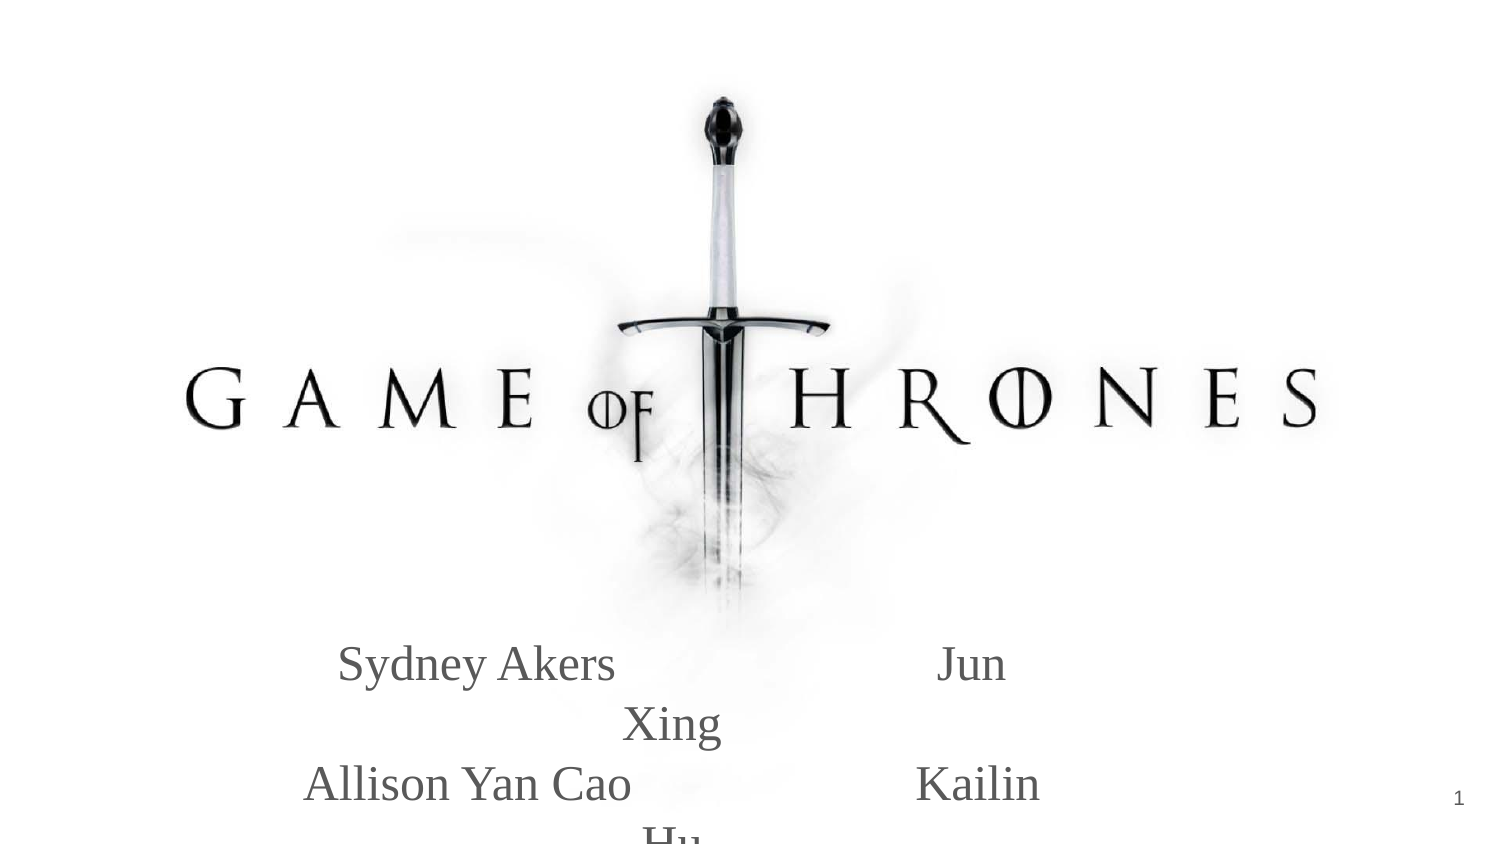

Sydney Akers		            Jun Xing
Allison Yan Cao	      	 Kailin Hu

1